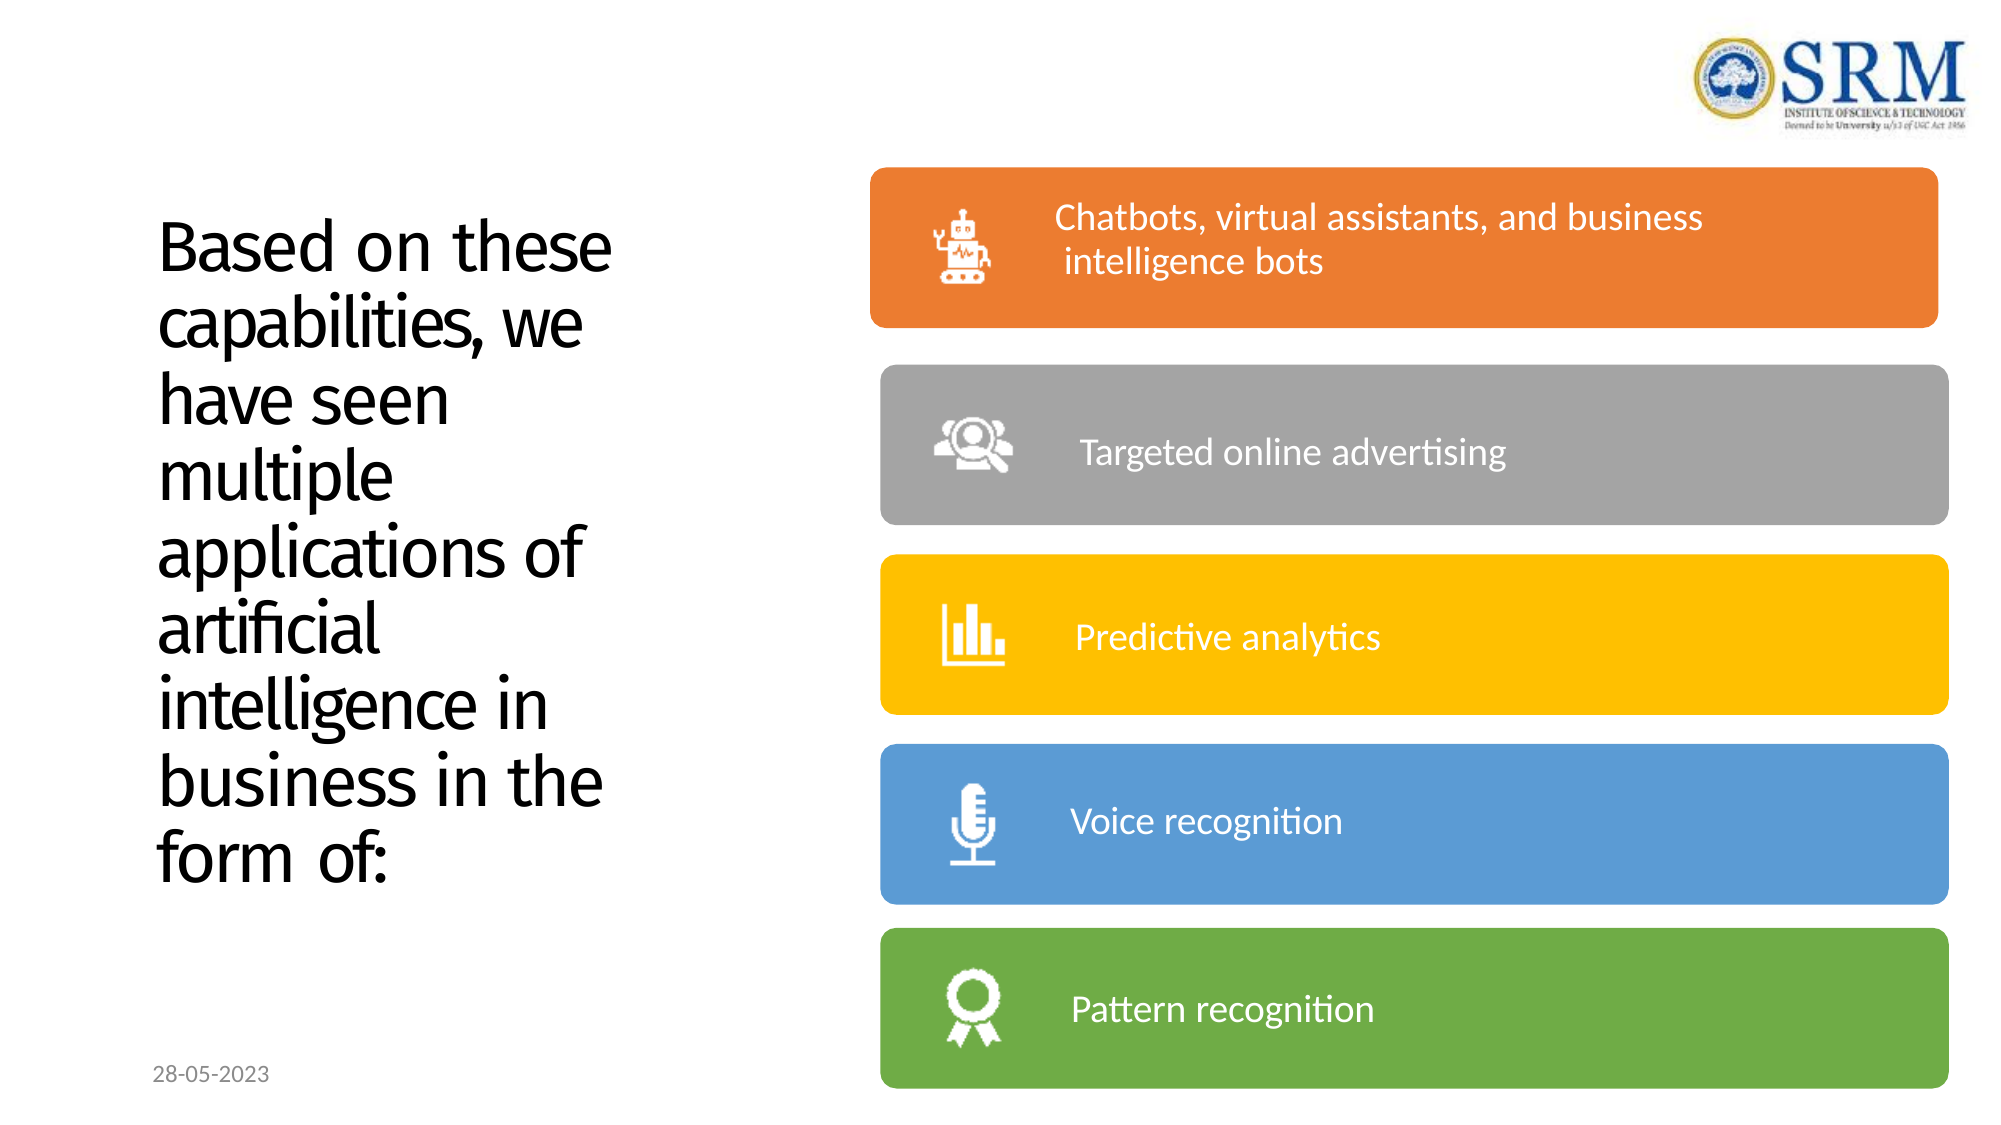

Chatbots, virtual assistants, and business  intelligence bots
Based on these  capabilities, we  have seen multiple  applications of  artificial  intelligence in  business in the  form of:

Targeted online advertising

Predictive analytics

Voice recognition

Pattern recognition
28-05-2023
106